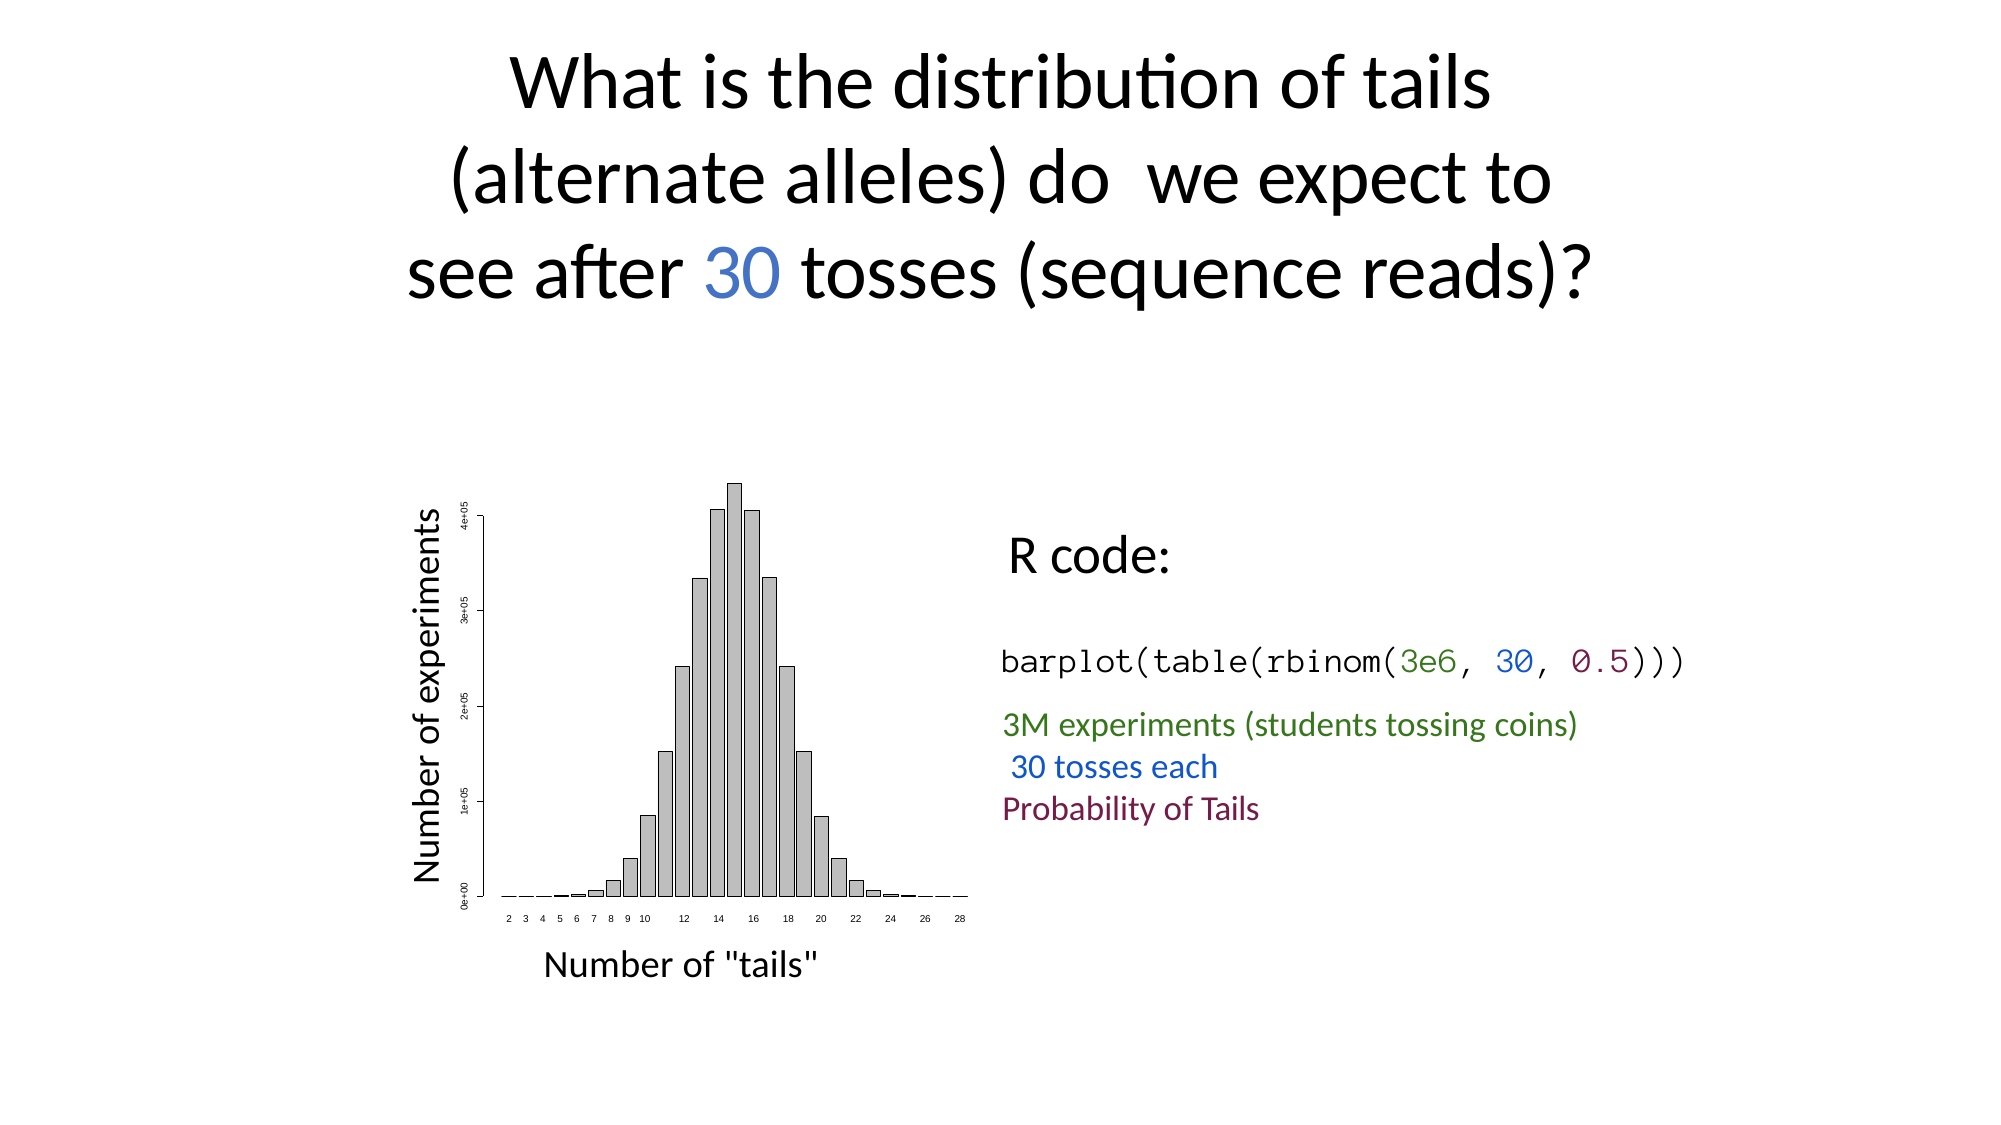

What is the distribution of tails (alternate alleles) do  we expect to see after 30 tosses (sequence reads)?

4e+05
Number of experiments

R code:
3e+05
barplot(table(rbinom(3e6, 30, 0.5)))
3M experiments (students tossing coins)  30 tosses each
Probability of Tails
2e+05
1e+05
0e+00
2    3    4    5    6    7    8    9   10	12	14	16	18
20
22
24
26
28
Number of "tails"